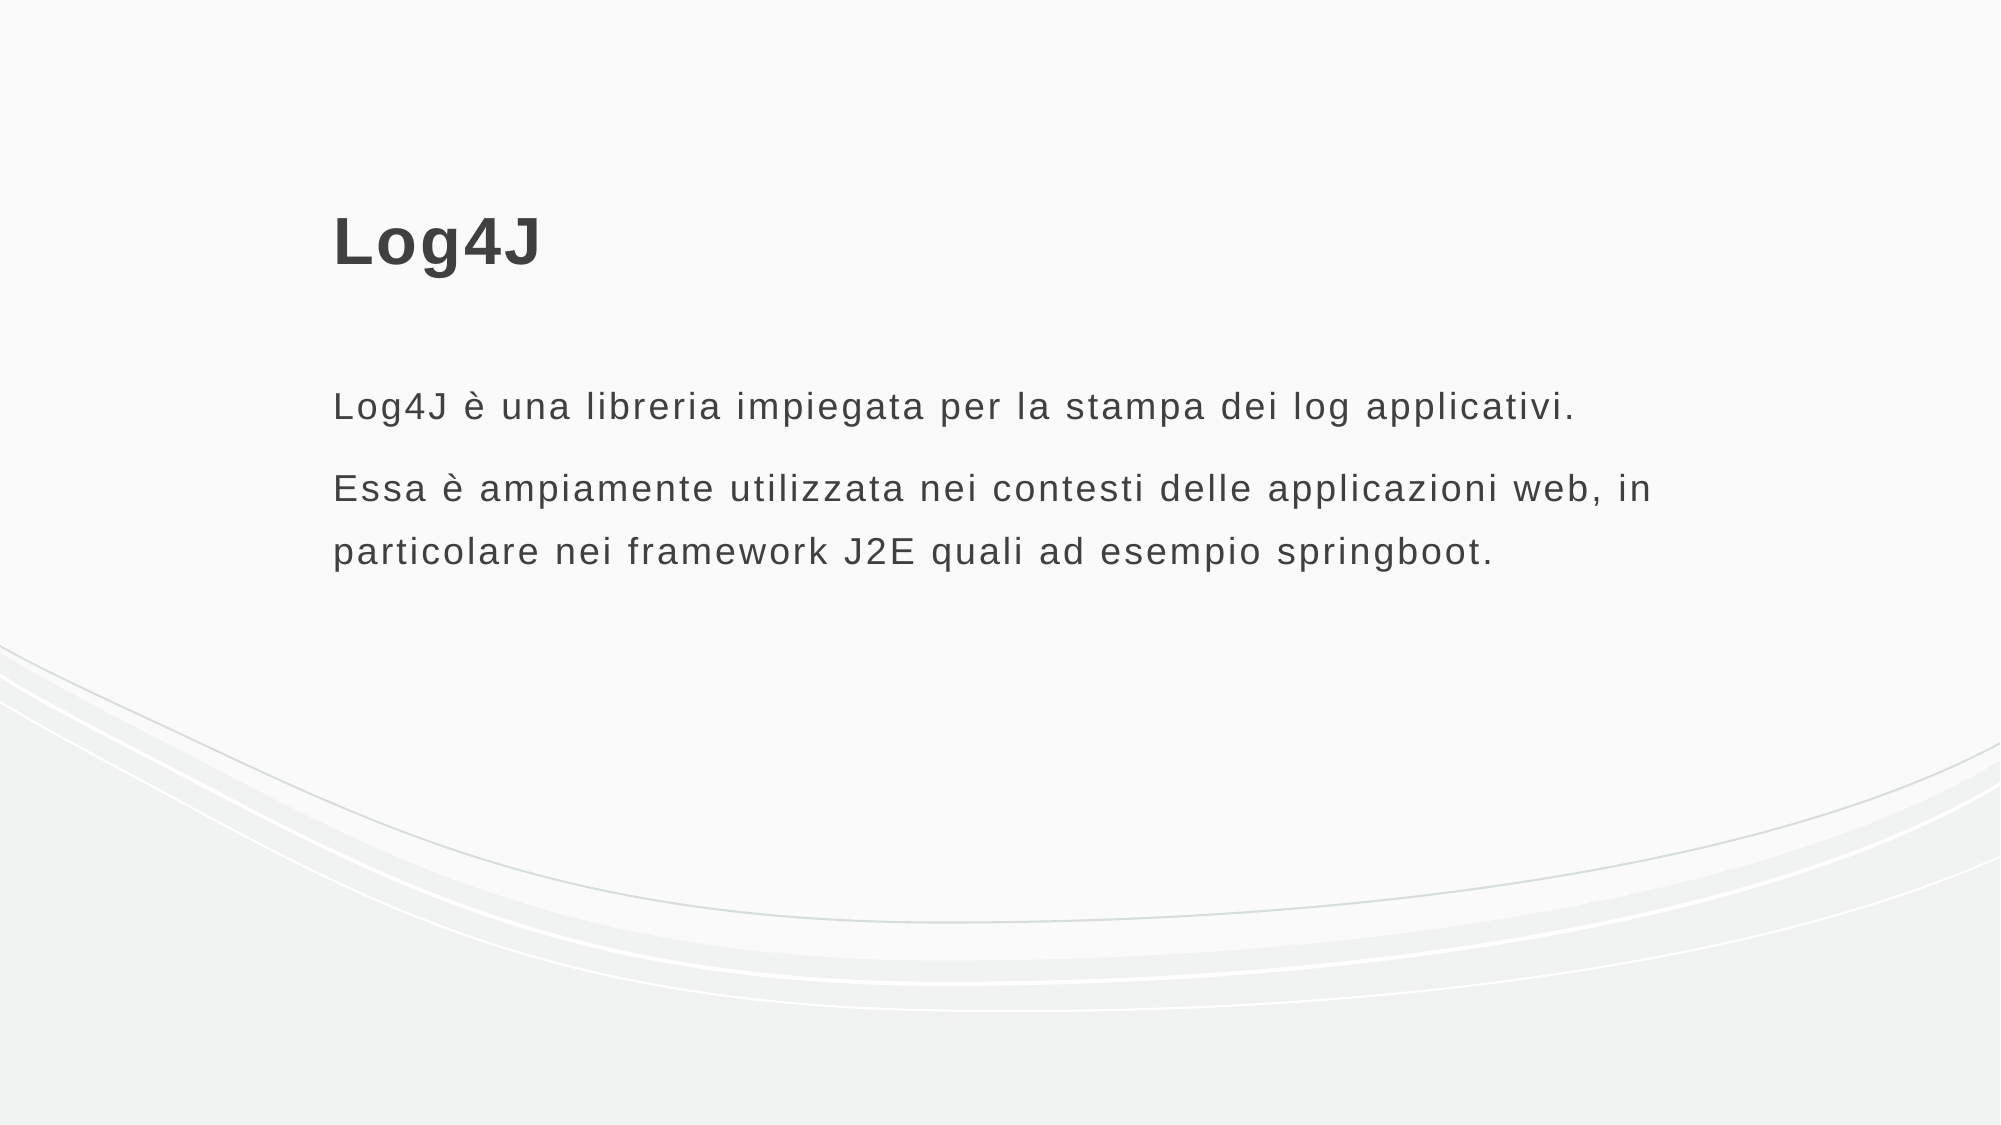

# Log4J
Log4J è una libreria impiegata per la stampa dei log applicativi.
Essa è ampiamente utilizzata nei contesti delle applicazioni web, in particolare nei framework J2E quali ad esempio springboot.